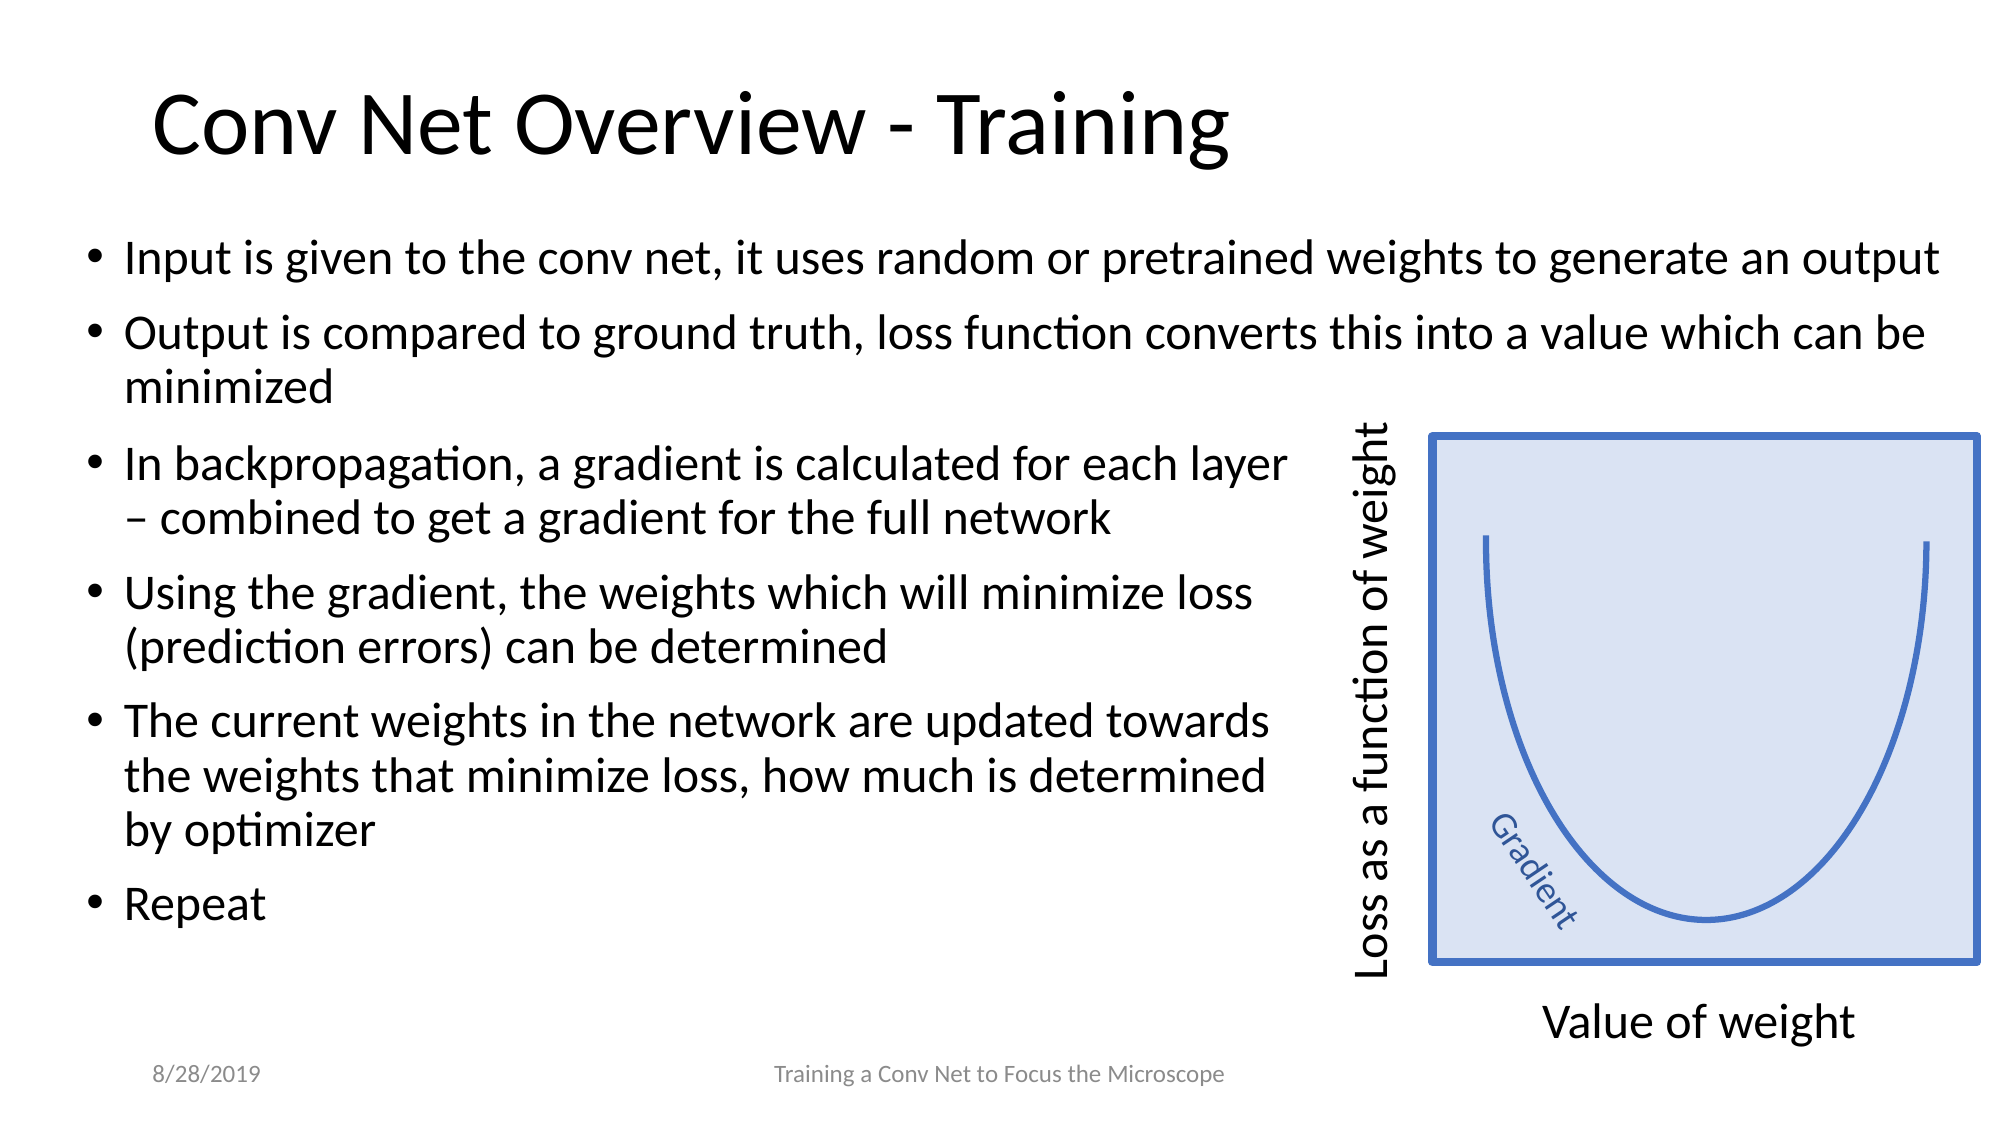

# Conv Net Overview - Training
Input is given to the conv net, it uses random or pretrained weights to generate an output
Output is compared to ground truth, loss function converts this into a value which can be minimized

In backpropagation, a gradient is calculated for each layer – combined to get a gradient for the full network
Using the gradient, the weights which will minimize loss (prediction errors) can be determined
The current weights in the network are updated towards the weights that minimize loss, how much is determined by optimizer
Repeat

Loss as a function of weight
Gradient
Value of weight
8/28/2019
Training a Conv Net to Focus the Microscope